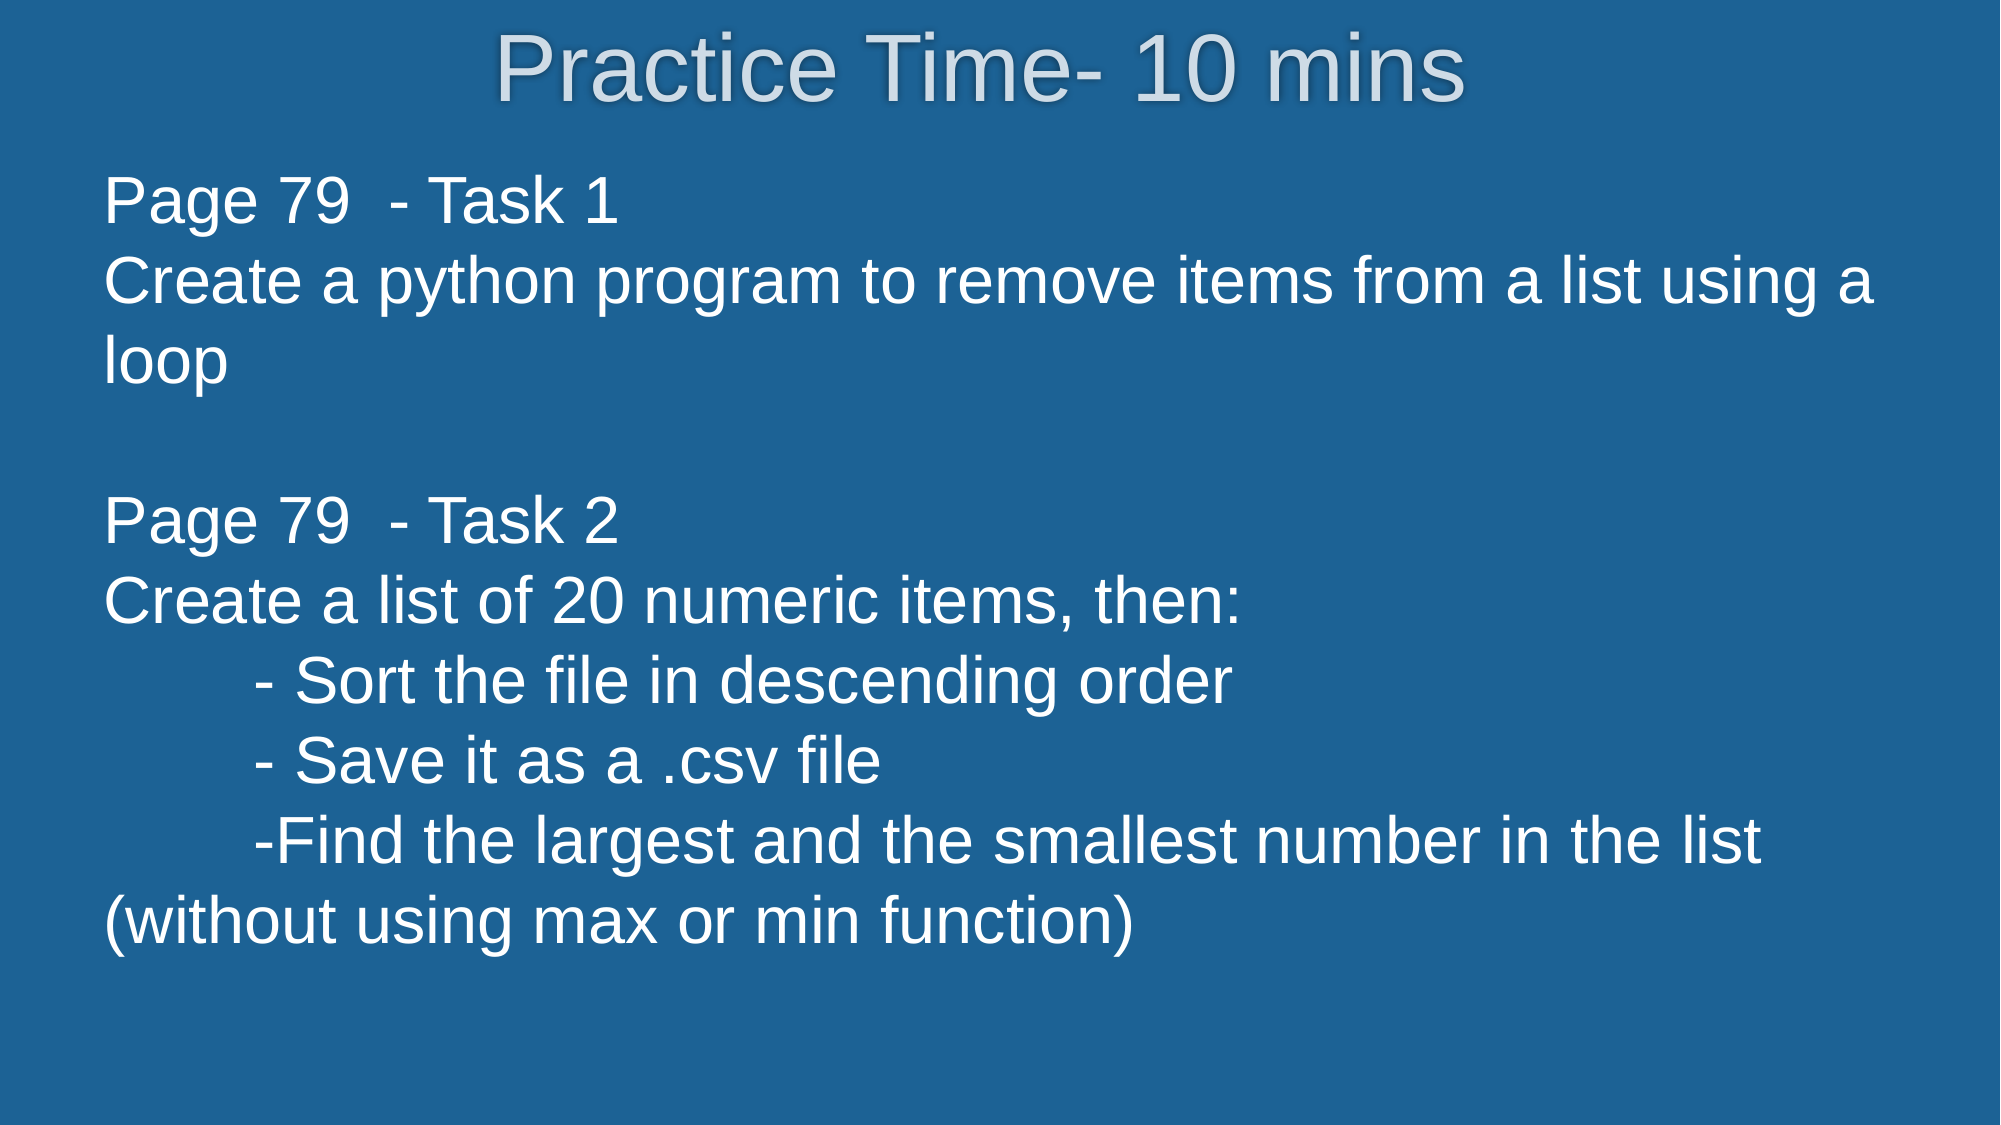

# Practice Time- 10 mins
Page 79  - Task 1
Create a python program to remove items from a list using a loop

Page 79  - Task 2
Create a list of 20 numeric items, then:
	- Sort the file in descending order
	- Save it as a .csv file
	-Find the largest and the smallest number in the list (without using max or min function)